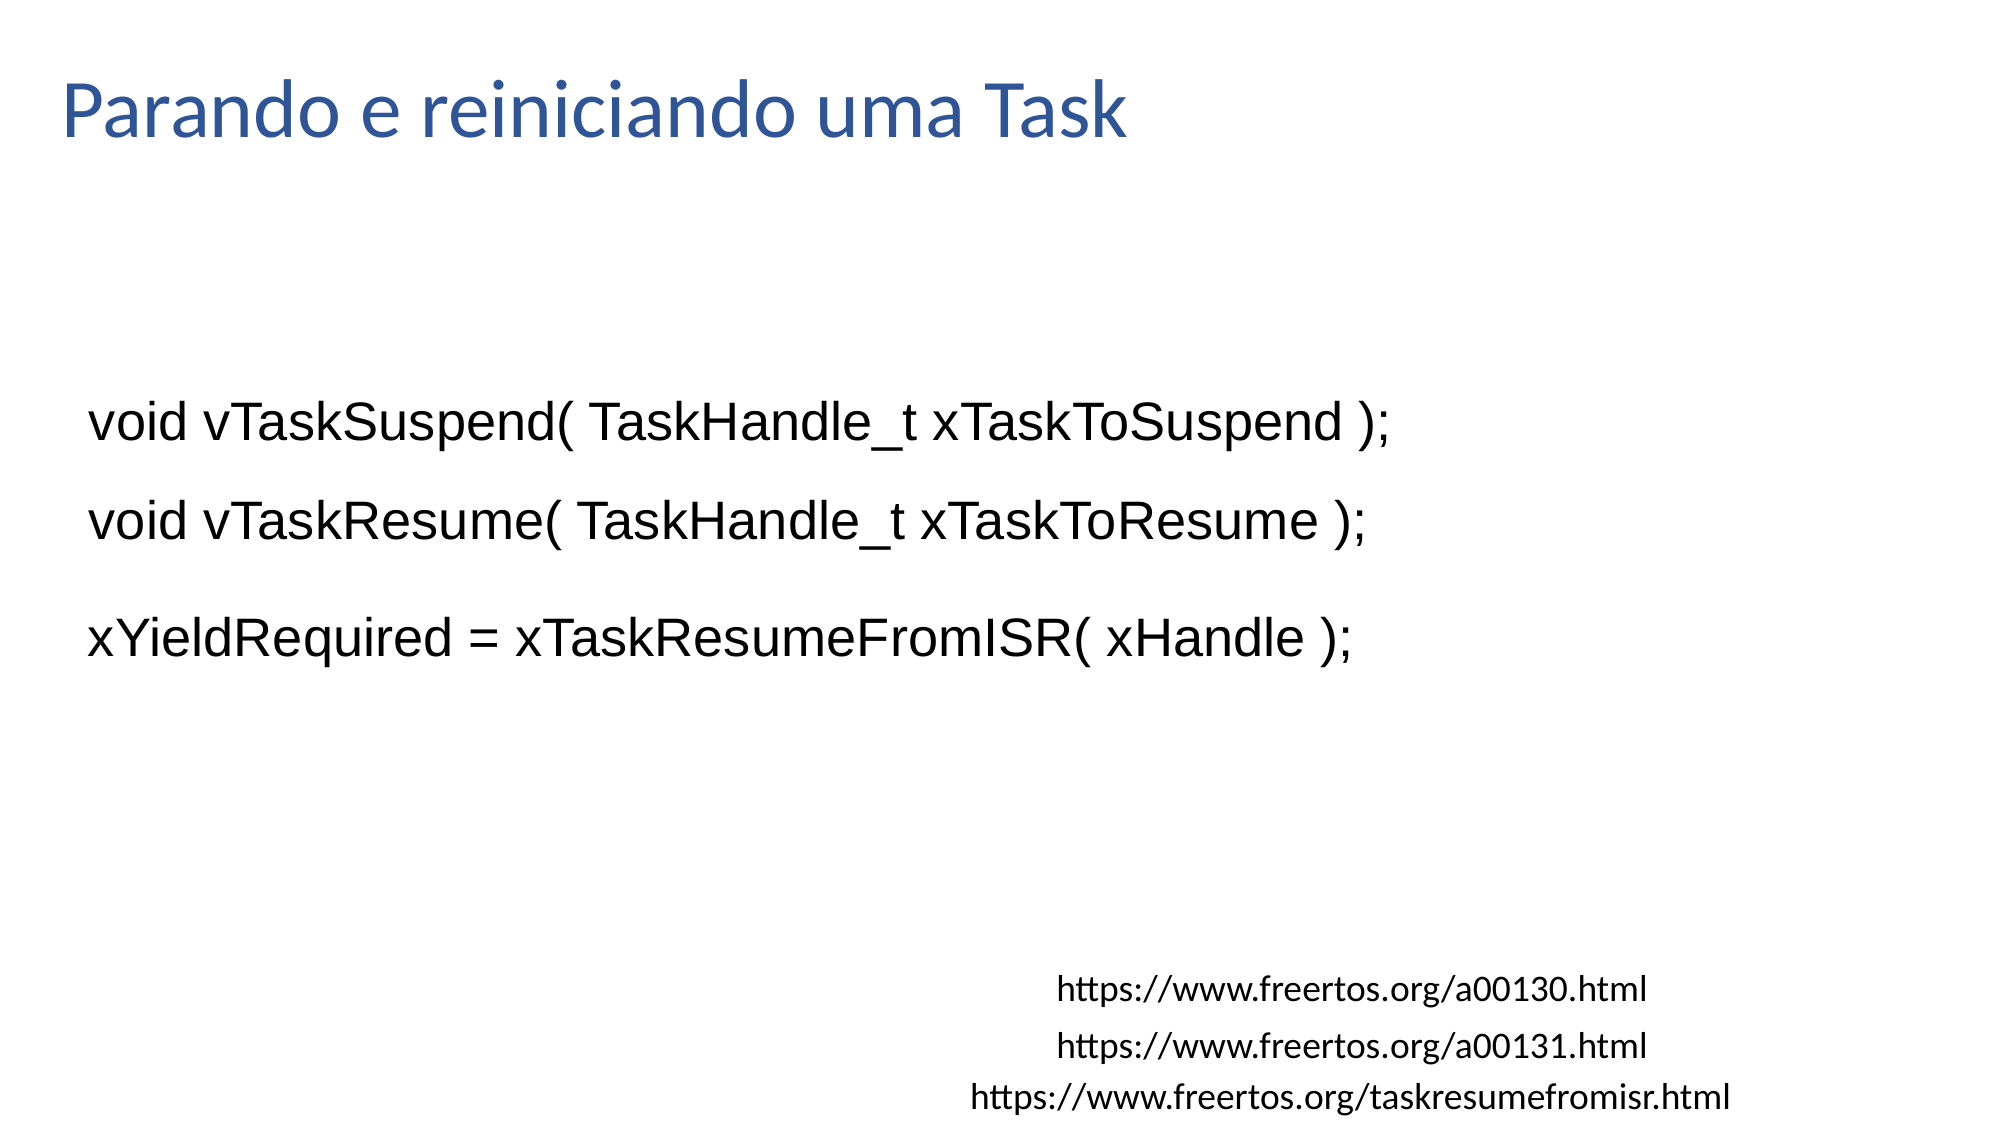

Parando e reiniciando uma Task
void vTaskSuspend( TaskHandle_t xTaskToSuspend );
void vTaskResume( TaskHandle_t xTaskToResume );
xYieldRequired = xTaskResumeFromISR( xHandle );
https://www.freertos.org/a00130.html
https://www.freertos.org/a00131.html
https://www.freertos.org/taskresumefromisr.html